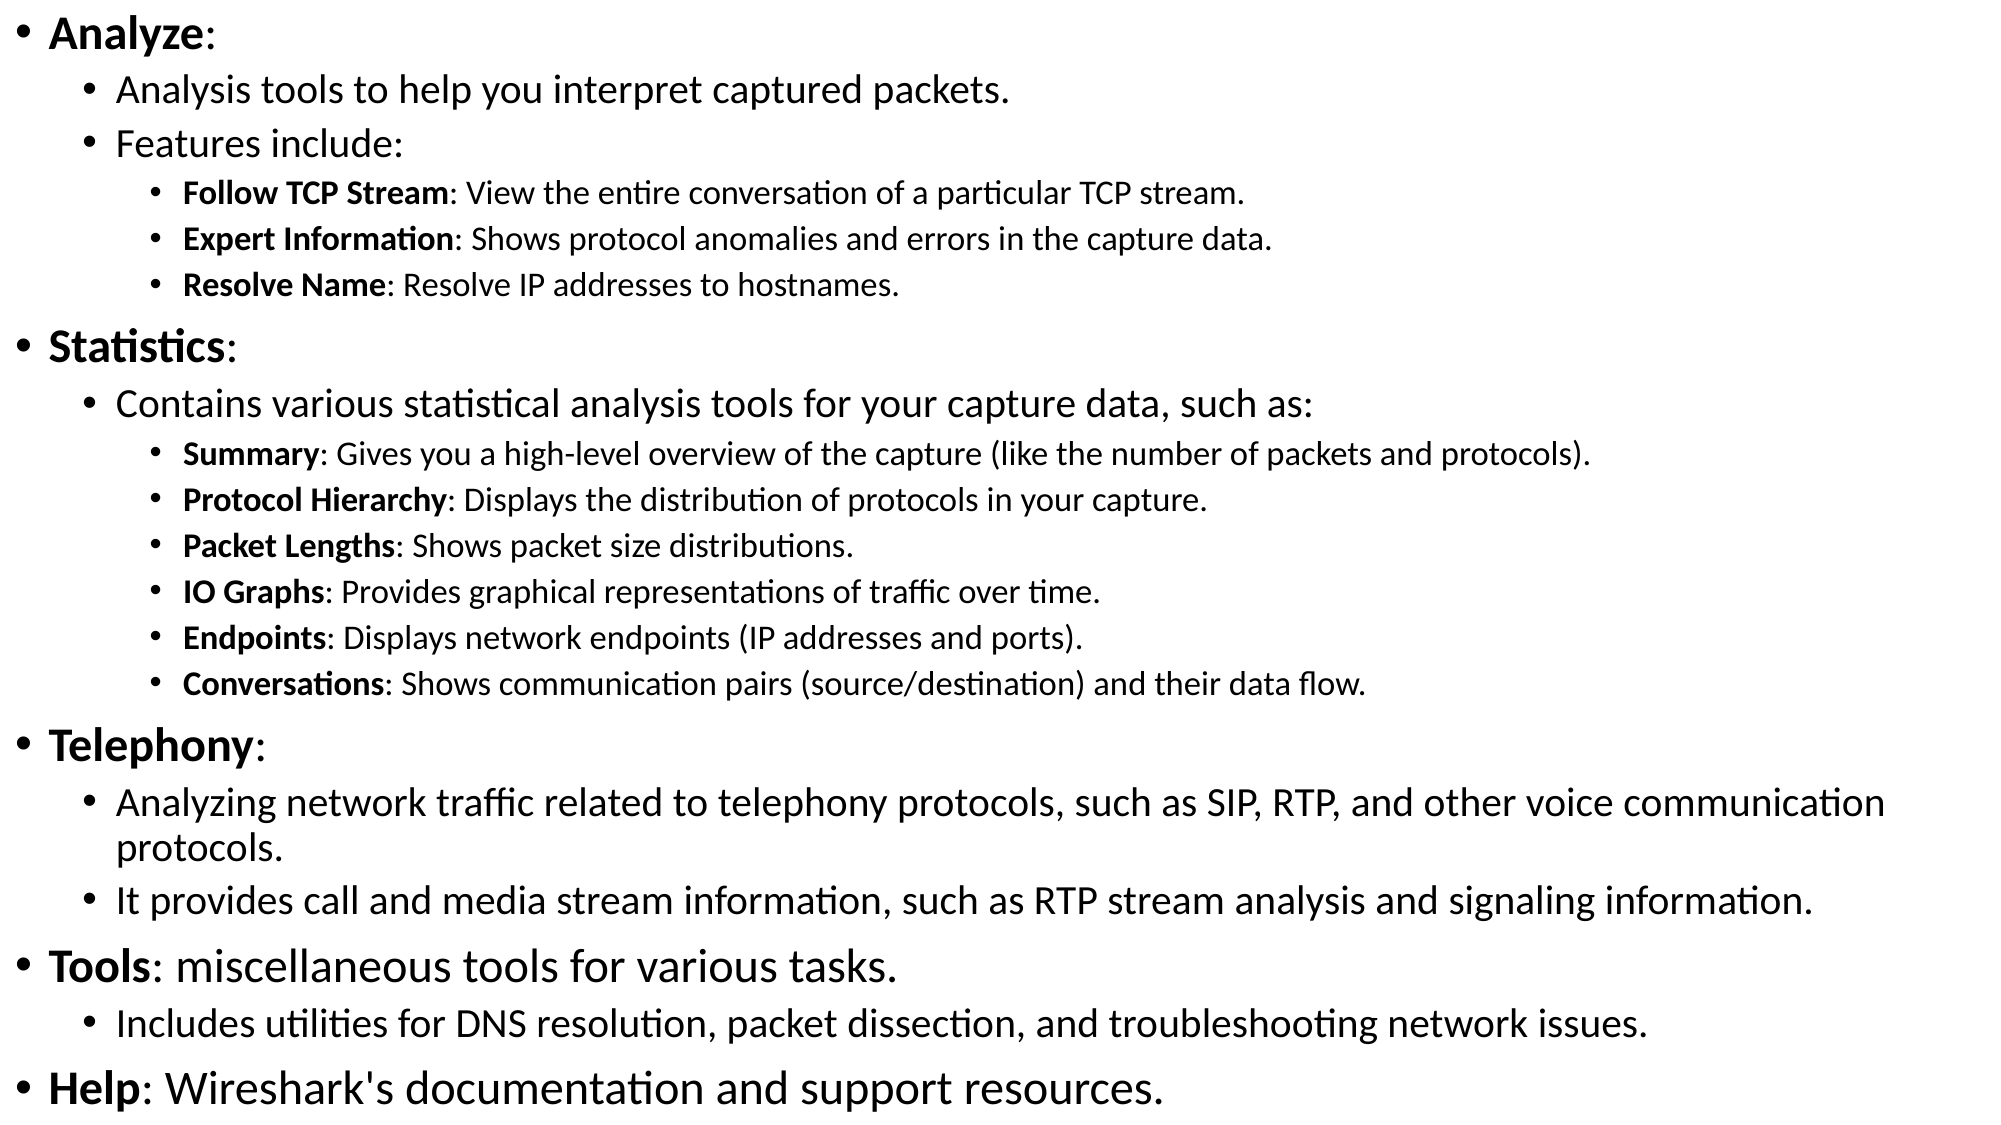

Analyze:
Analysis tools to help you interpret captured packets.
Features include:
Follow TCP Stream: View the entire conversation of a particular TCP stream.
Expert Information: Shows protocol anomalies and errors in the capture data.
Resolve Name: Resolve IP addresses to hostnames.
Statistics:
Contains various statistical analysis tools for your capture data, such as:
Summary: Gives you a high-level overview of the capture (like the number of packets and protocols).
Protocol Hierarchy: Displays the distribution of protocols in your capture.
Packet Lengths: Shows packet size distributions.
IO Graphs: Provides graphical representations of traffic over time.
Endpoints: Displays network endpoints (IP addresses and ports).
Conversations: Shows communication pairs (source/destination) and their data flow.
Telephony:
Analyzing network traffic related to telephony protocols, such as SIP, RTP, and other voice communication protocols.
It provides call and media stream information, such as RTP stream analysis and signaling information.
Tools: miscellaneous tools for various tasks.
Includes utilities for DNS resolution, packet dissection, and troubleshooting network issues.
Help: Wireshark's documentation and support resources.